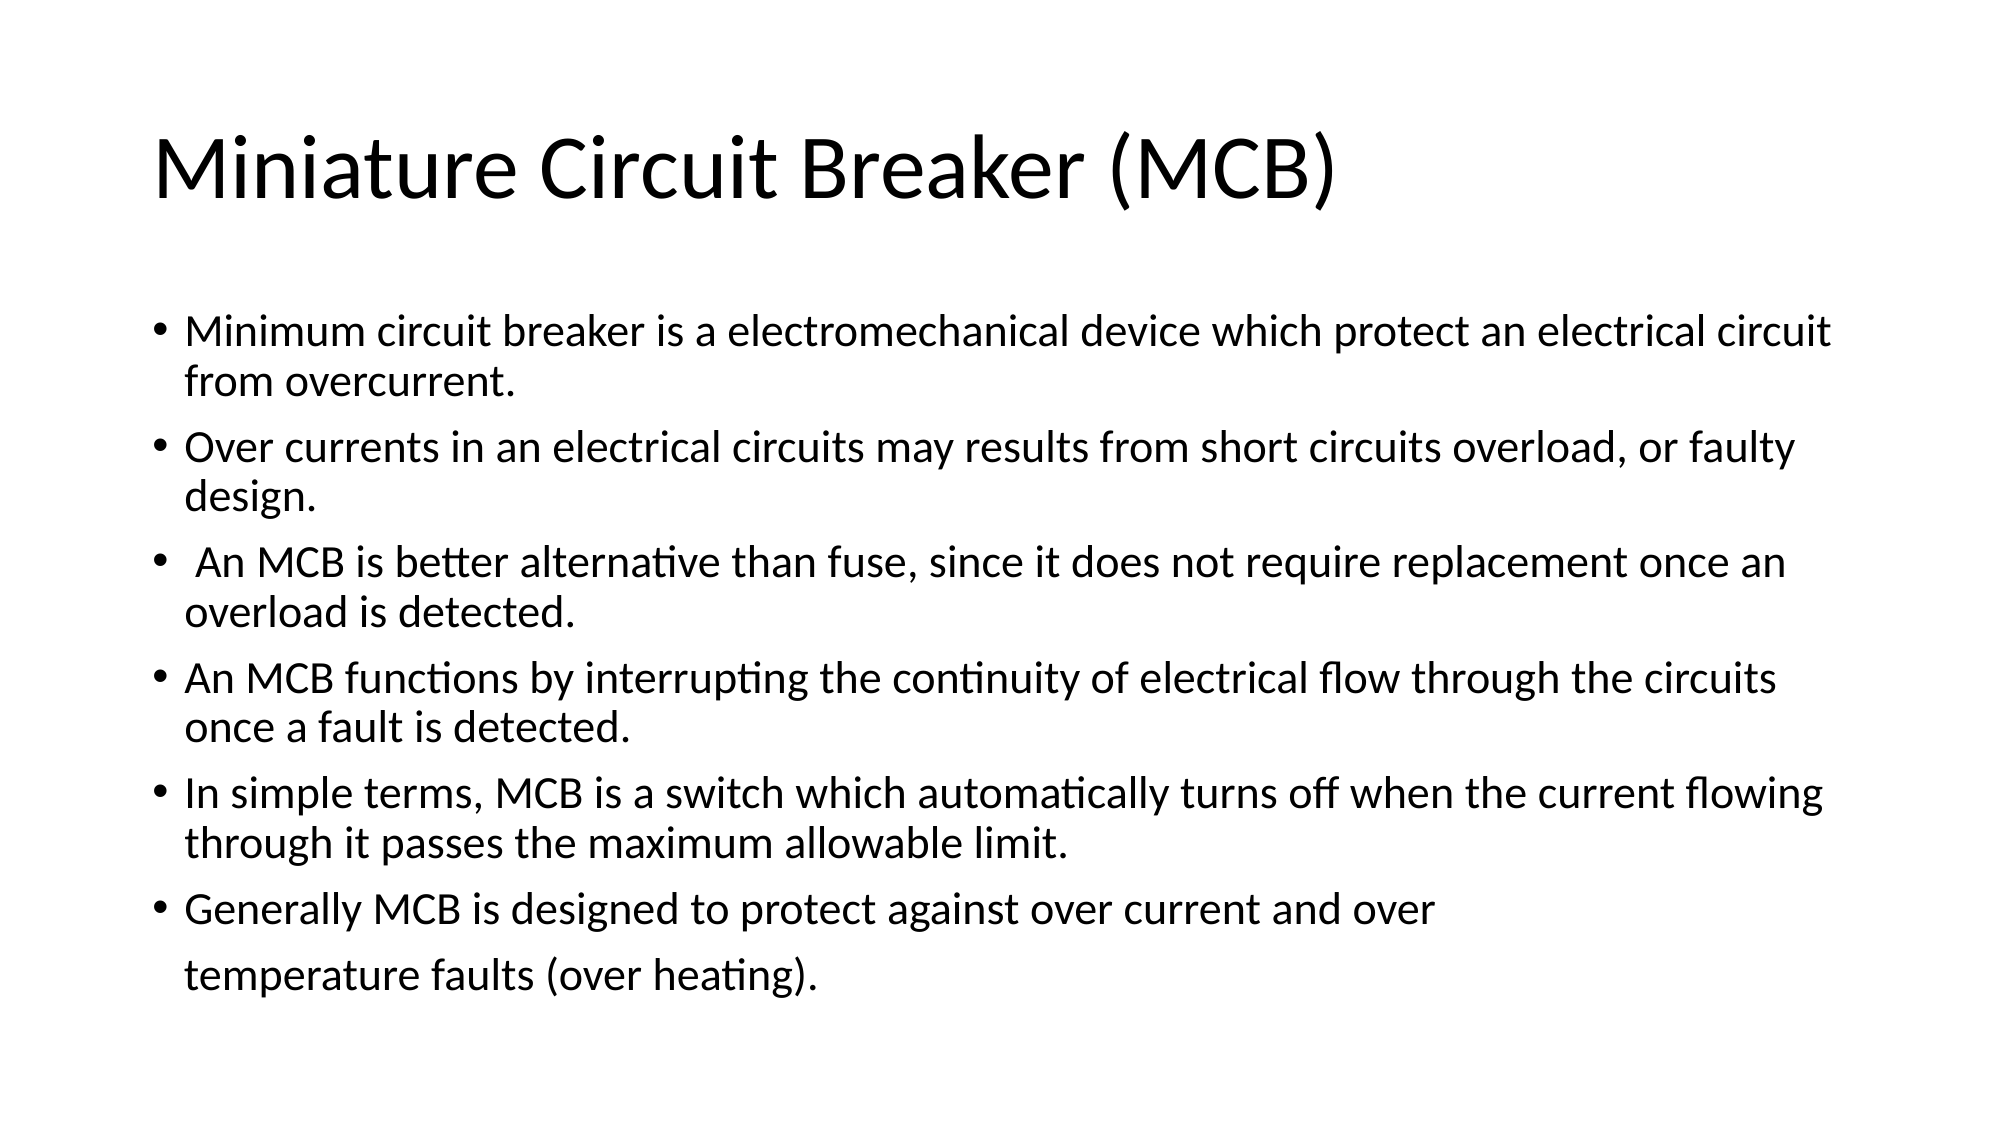

# Miniature Circuit Breaker (MCB)
Minimum circuit breaker is a electromechanical device which protect an electrical circuit from overcurrent.
Over currents in an electrical circuits may results from short circuits overload, or faulty design.
 An MCB is better alternative than fuse, since it does not require replacement once an overload is detected.
An MCB functions by interrupting the continuity of electrical flow through the circuits once a fault is detected.
In simple terms, MCB is a switch which automatically turns off when the current flowing through it passes the maximum allowable limit.
Generally MCB is designed to protect against over current and over
   temperature faults (over heating).